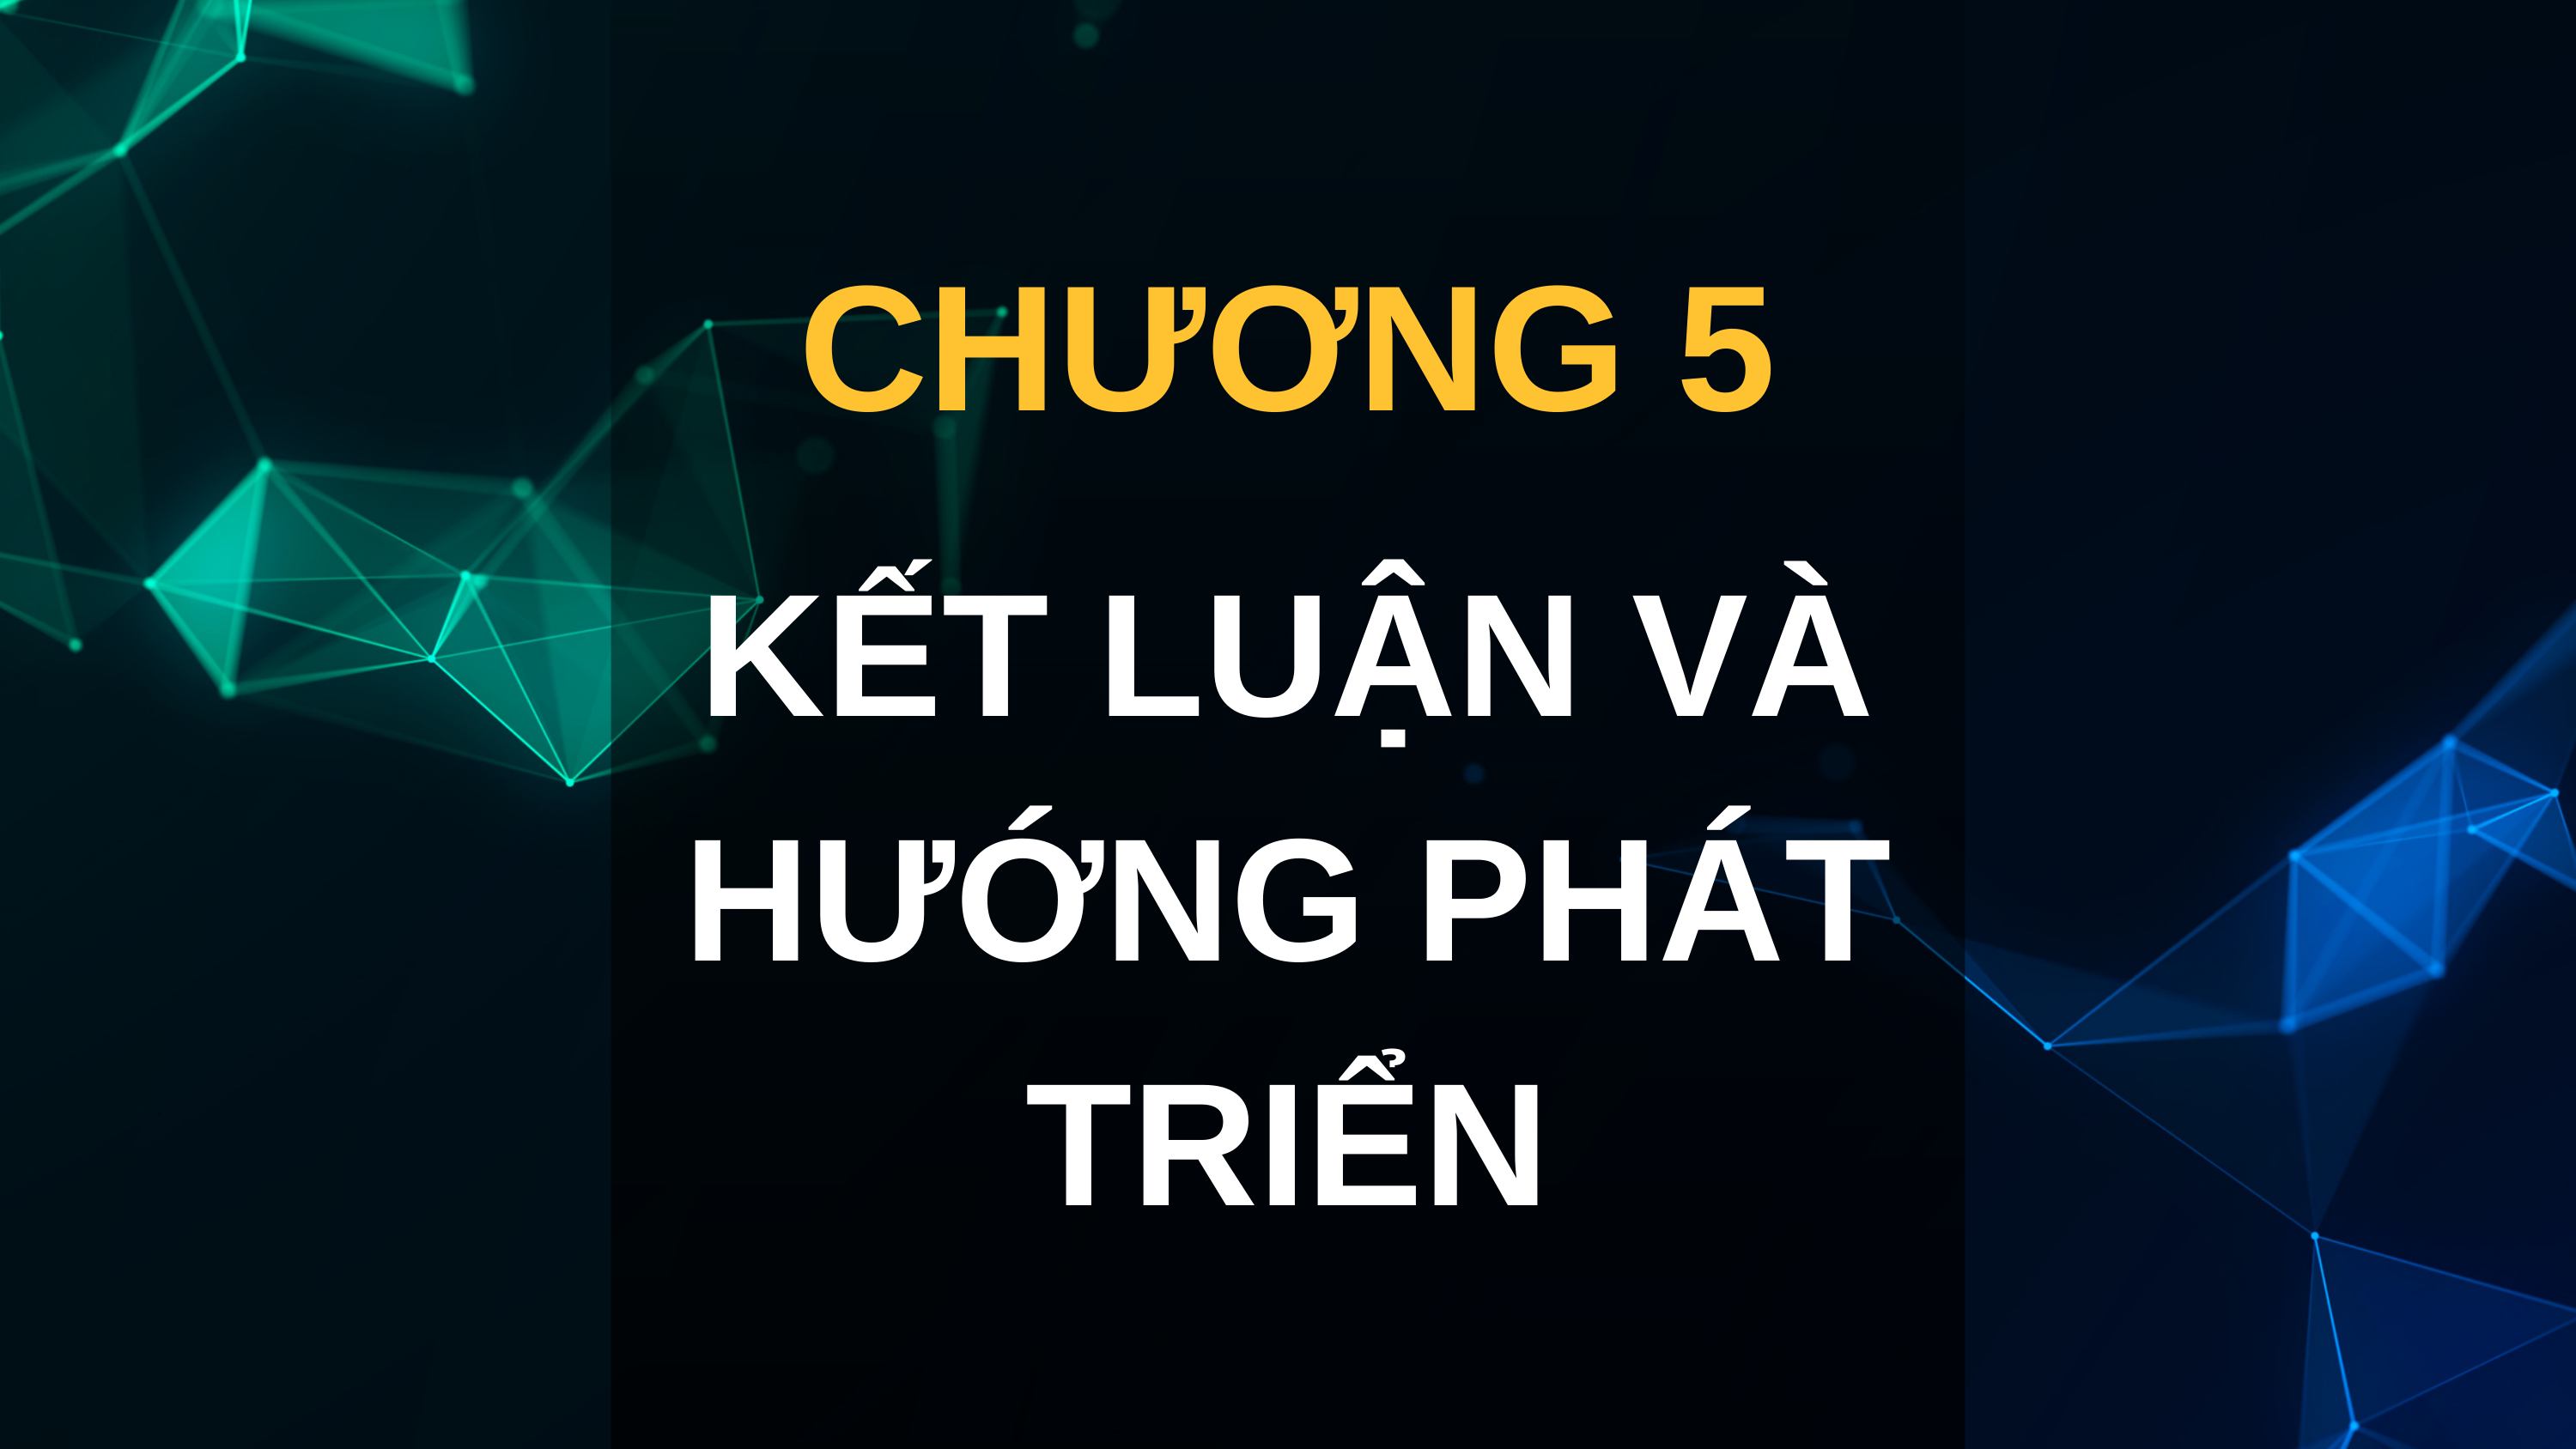

CHƯƠNG 5
KẾT LUẬN VÀ HƯỚNG PHÁT TRIỂN